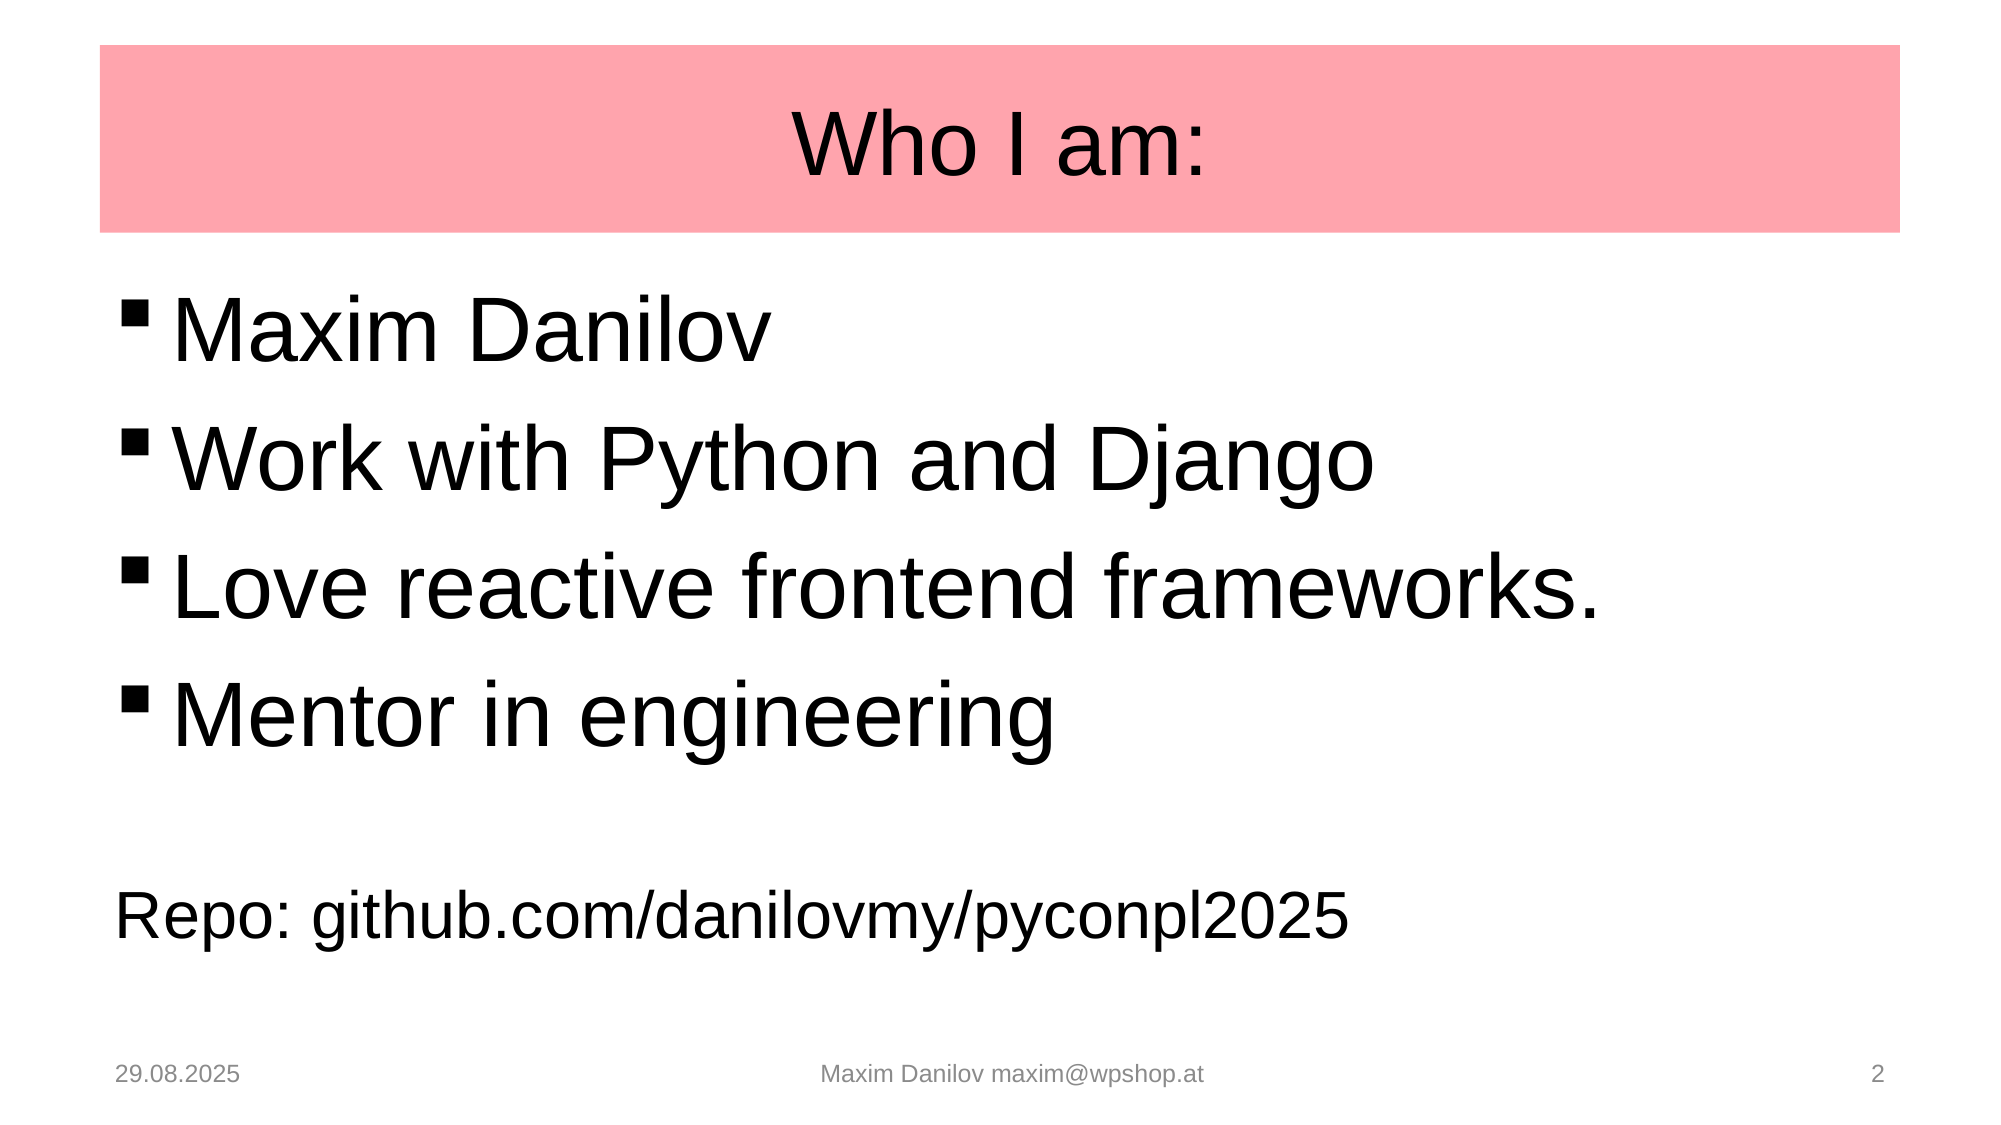

# Who I am:
Maxim Danilov
Work with Python and Django
Love reactive frontend frameworks.
Mentor in engineering

Repo: github.com/danilovmy/pyconpl2025
29.08.2025
Maxim Danilov maxim@wpshop.at
2